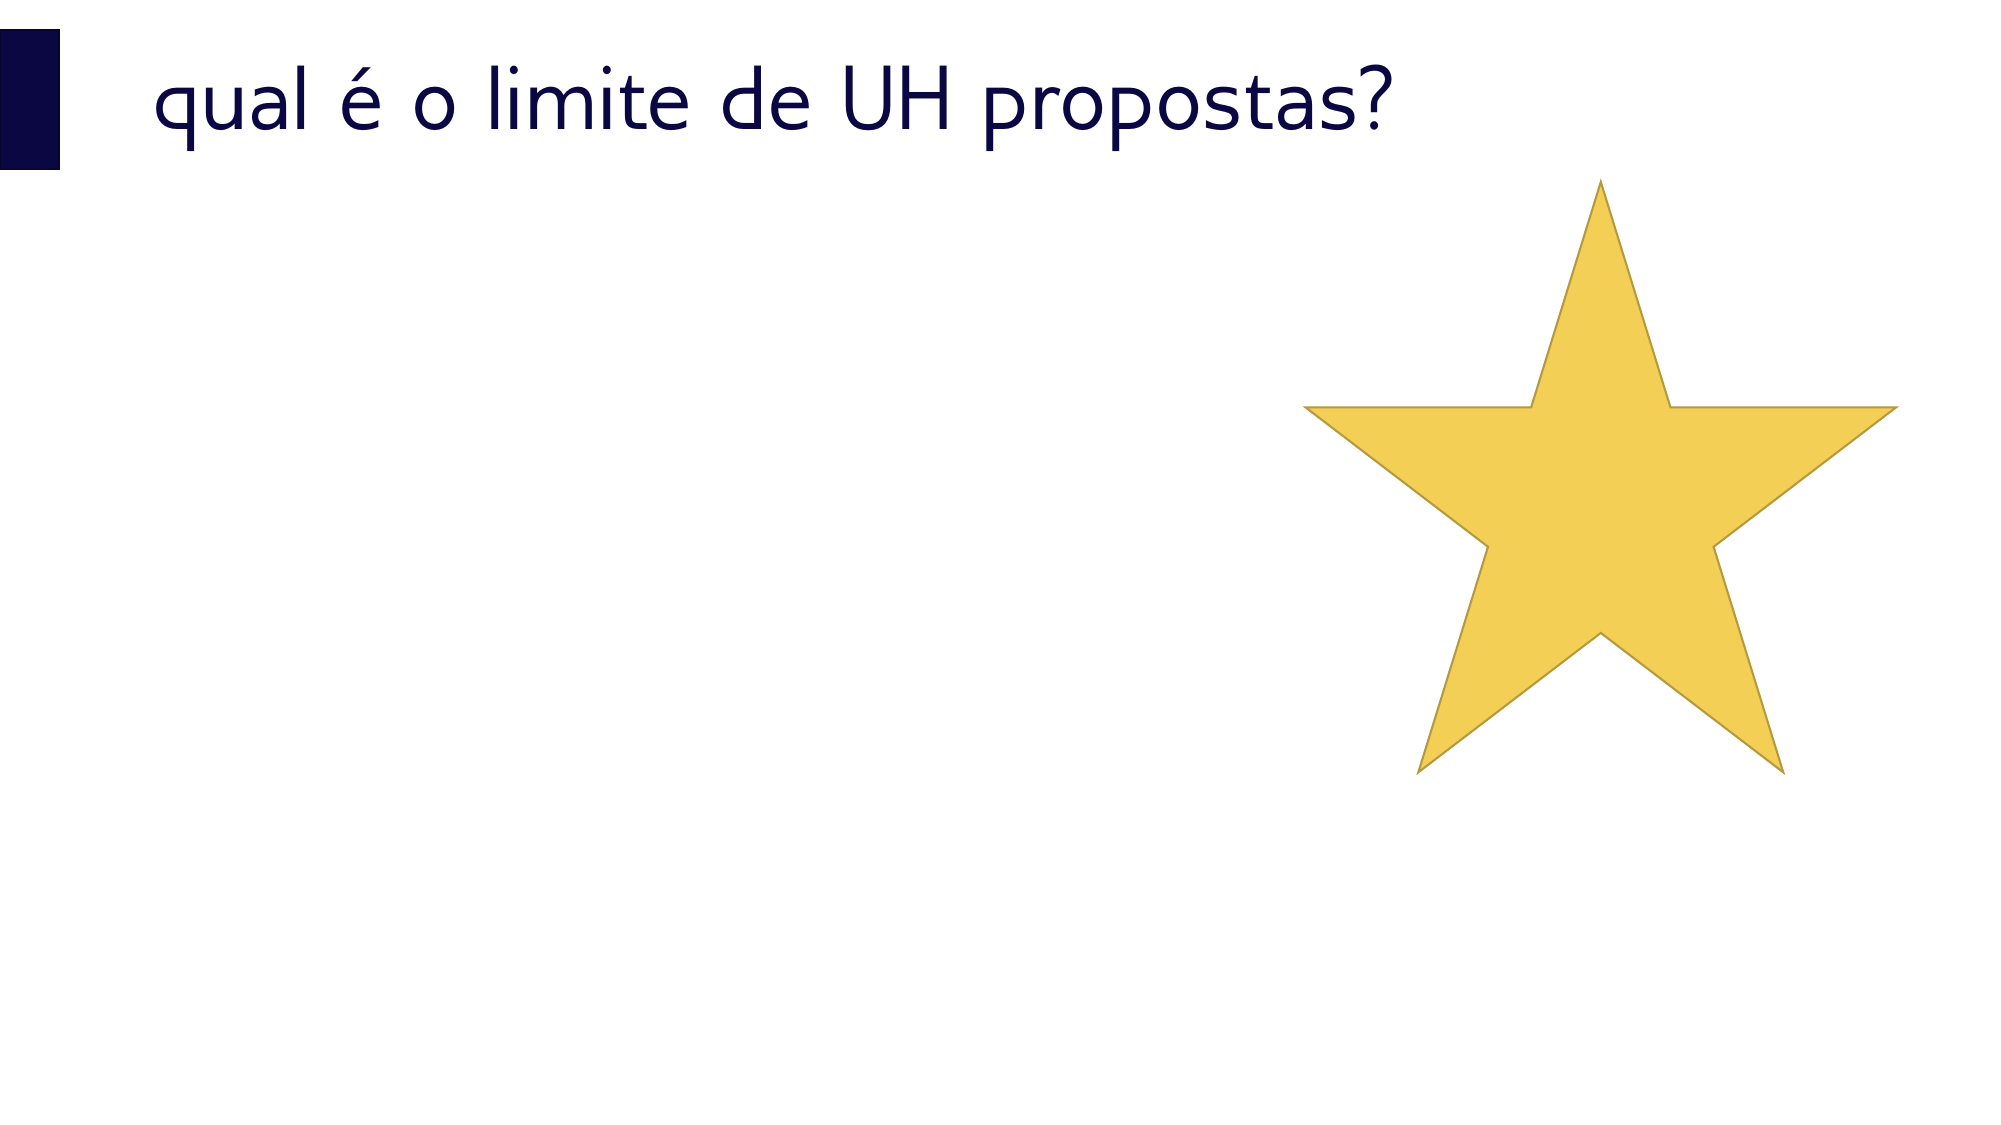

# qual é o limite de UH propostas?